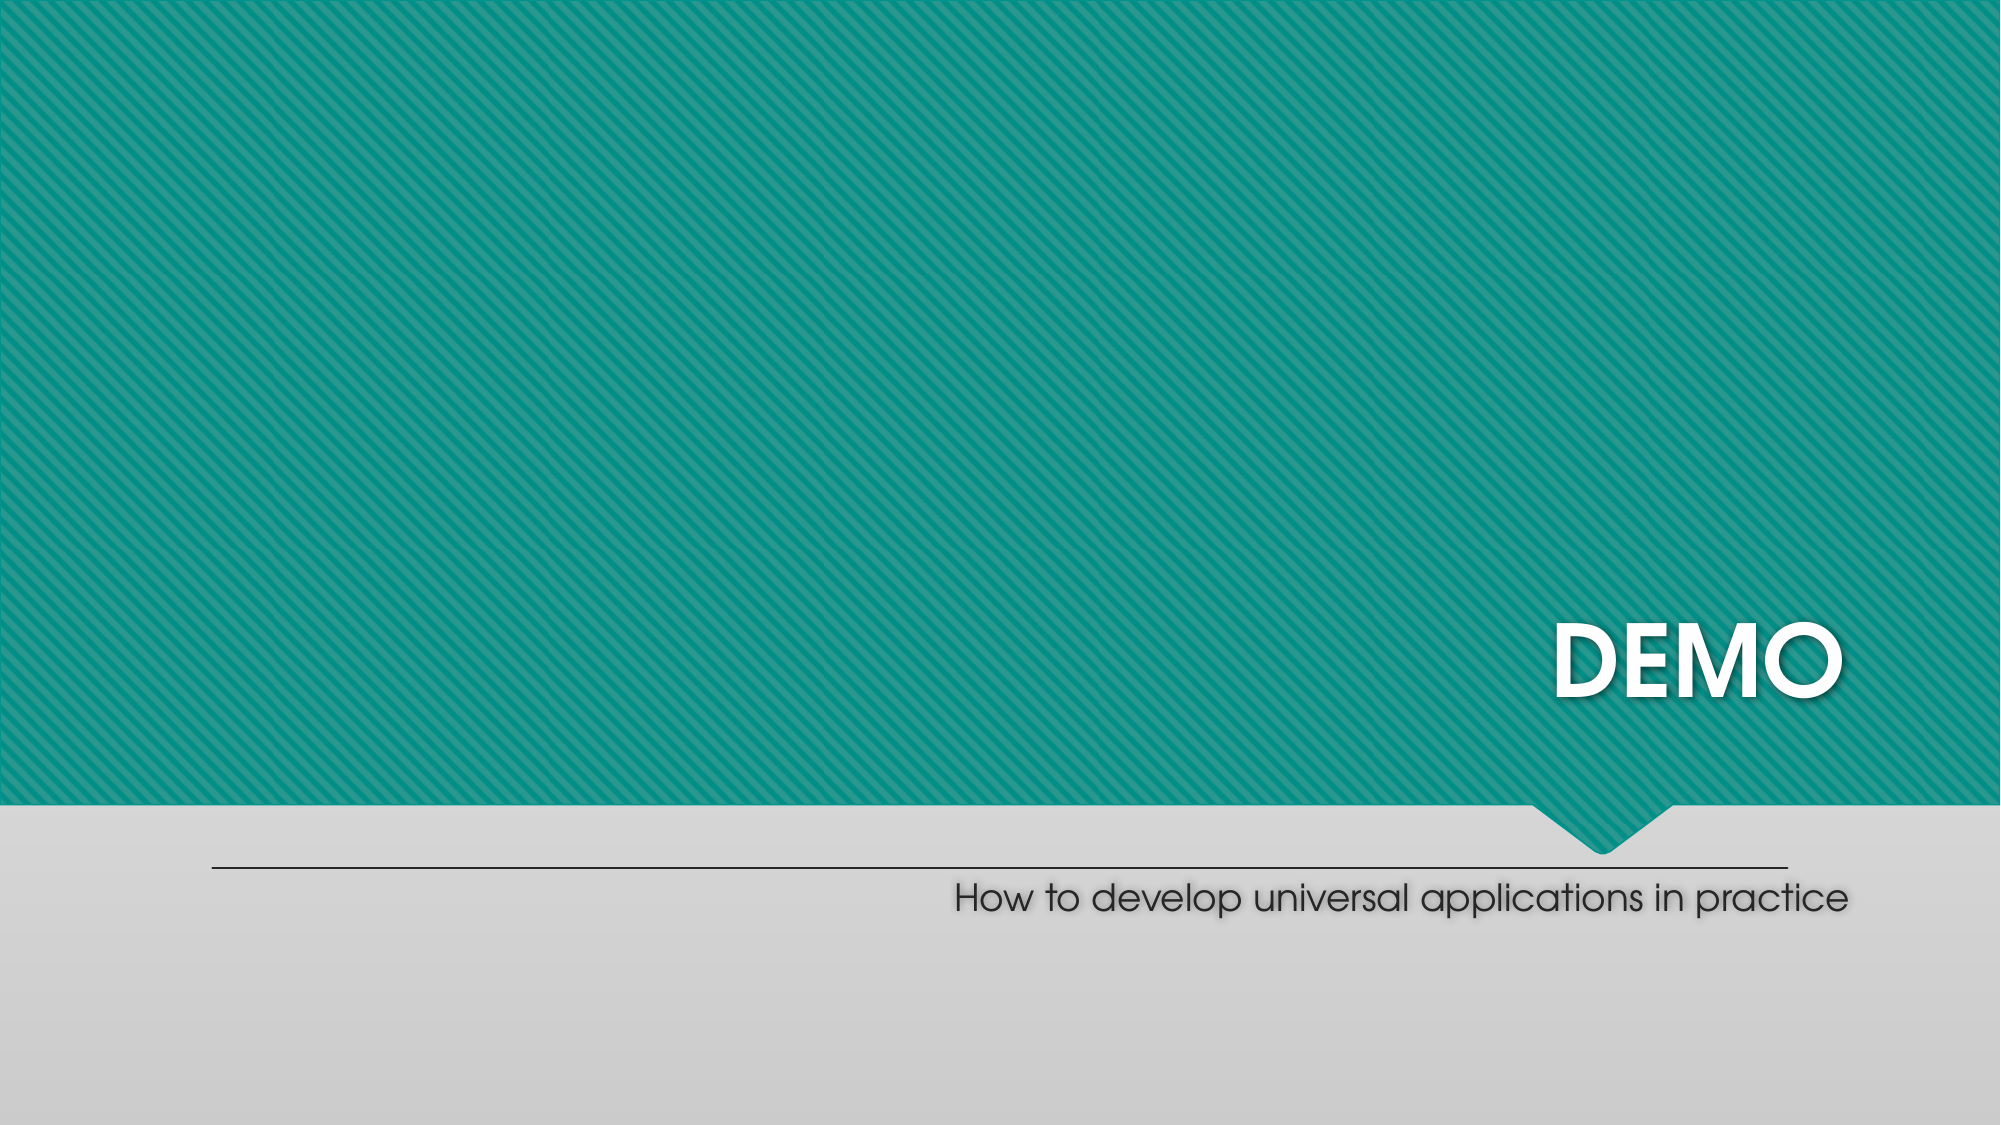

# DEMO
How to develop universal applications in practice